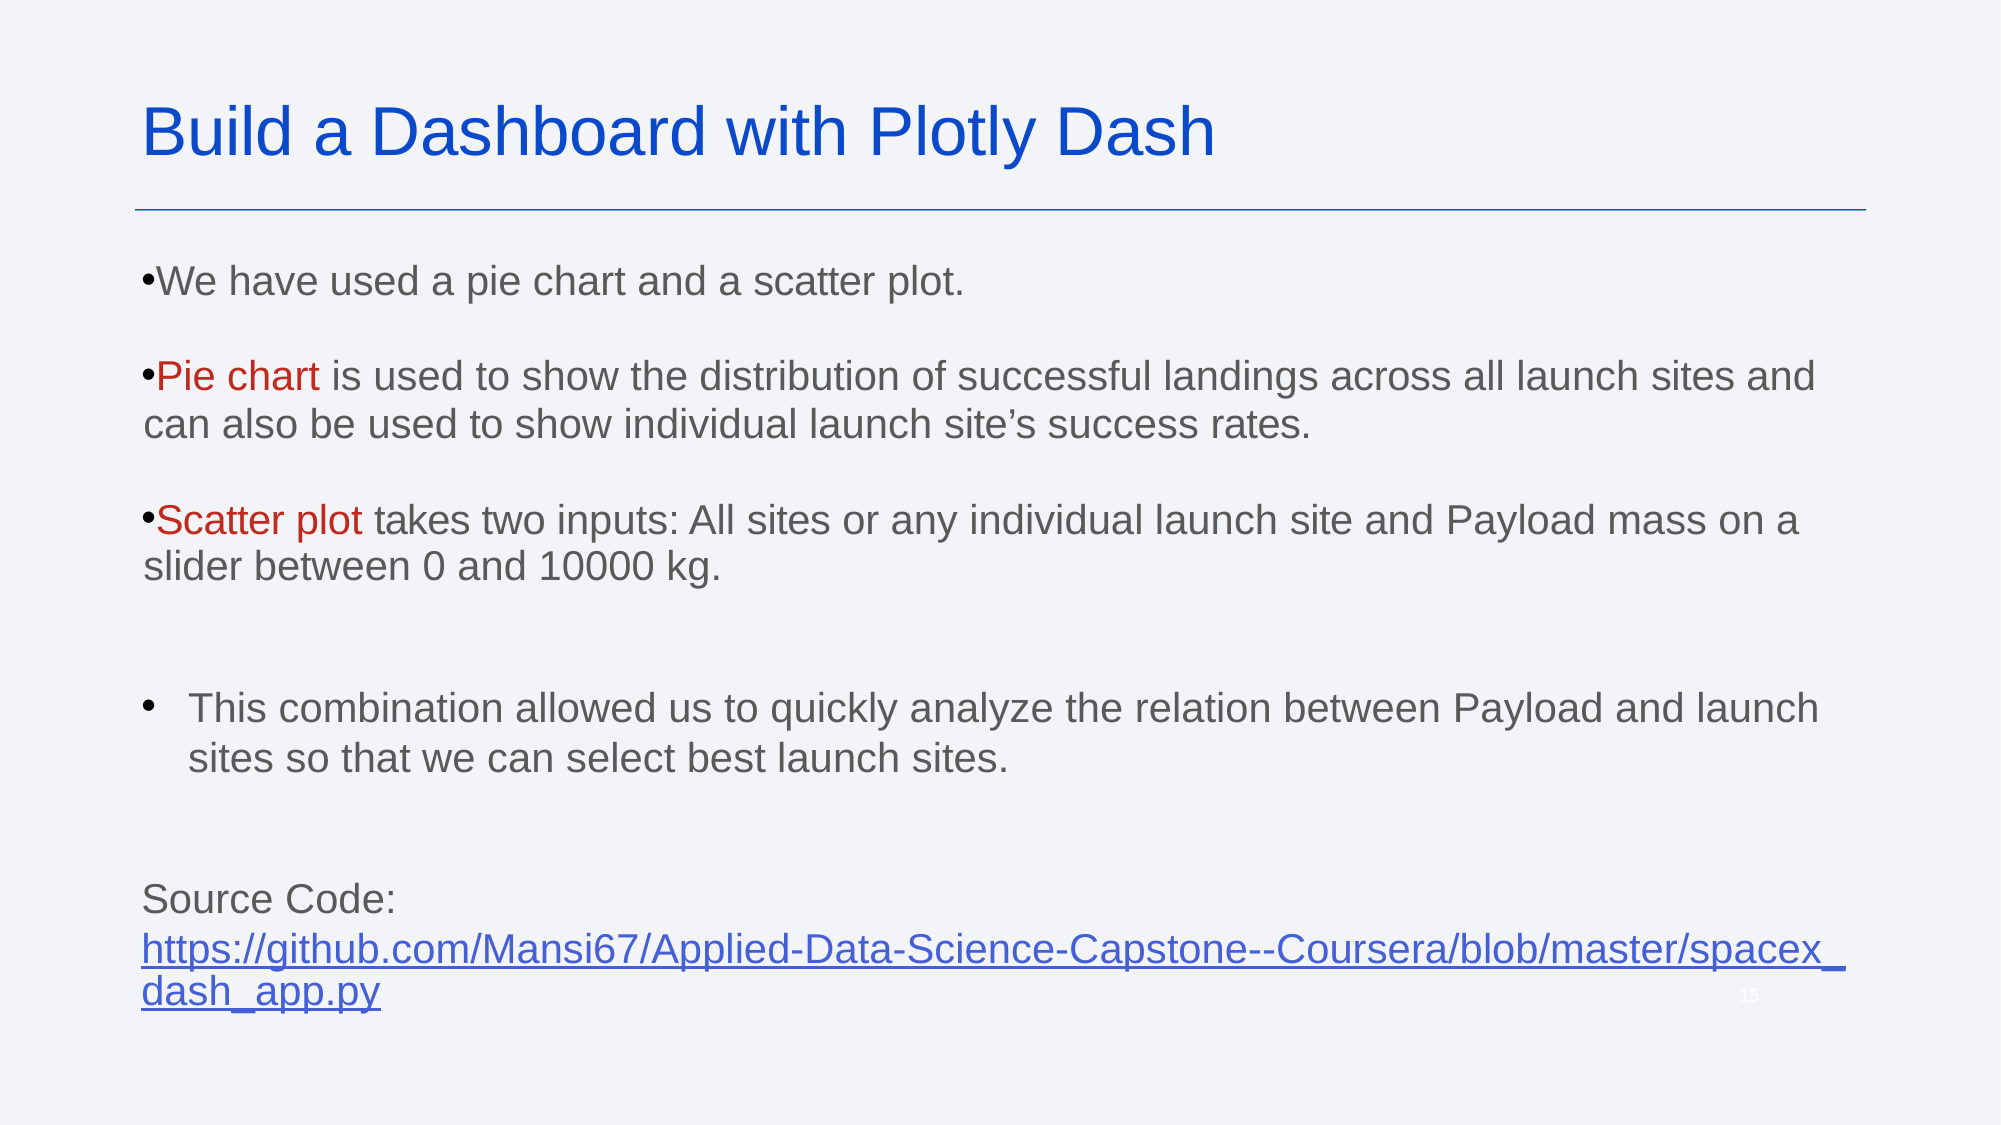

Build a Dashboard with Plotly Dash
We have used a pie chart and a scatter plot.
Pie chart is used to show the distribution of successful landings across all launch sites and can also be used to show individual launch site’s success rates.
Scatter plot takes two inputs: All sites or any individual launch site and Payload mass on a slider between 0 and 10000 kg.

This combination allowed us to quickly analyze the relation between Payload and launch sites so that we can select best launch sites.

Source Code: https://github.com/Mansi67/Applied-Data-Science-Capstone--Coursera/blob/master/spacex_dash_app.py
15